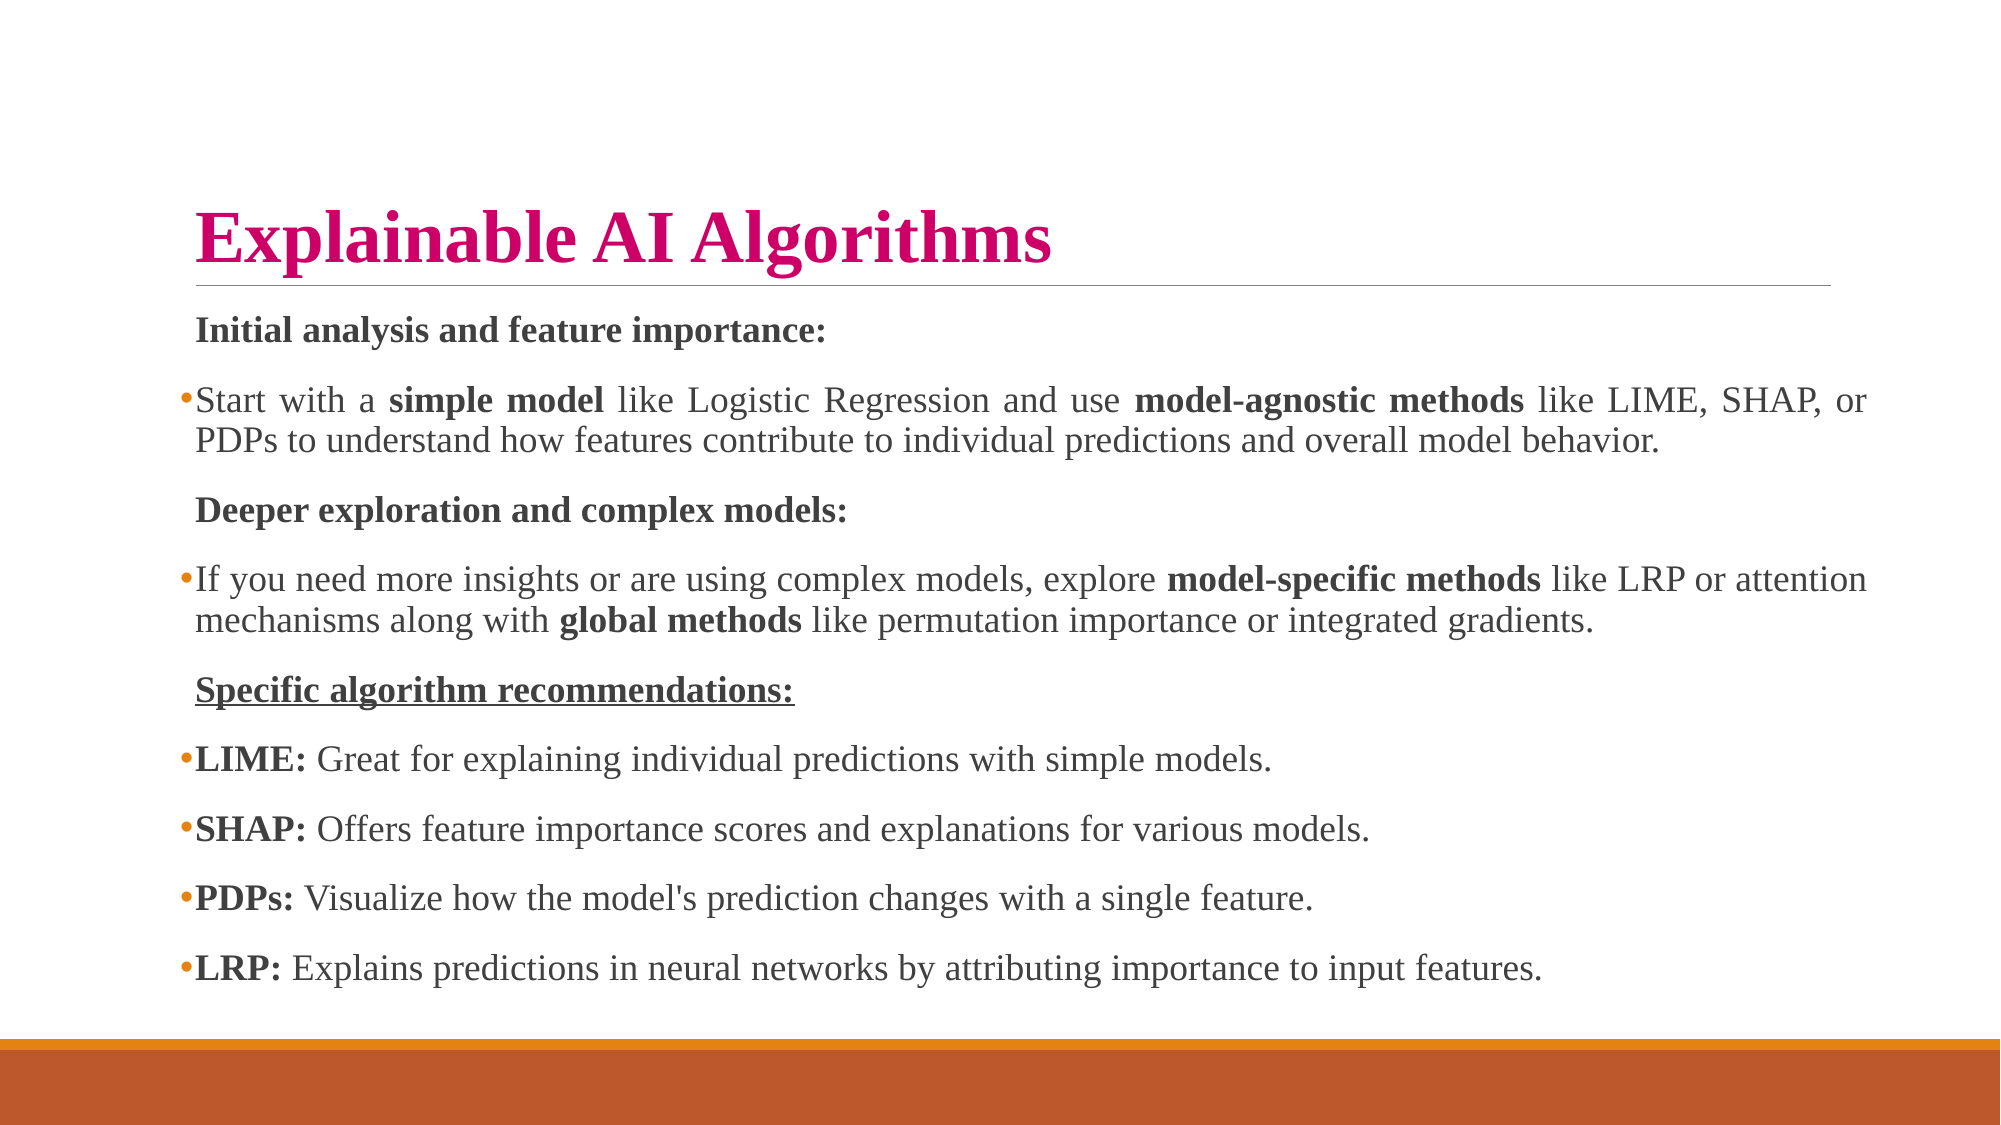

# Explainable AI Algorithms
Initial analysis and feature importance:
Start with a simple model like Logistic Regression and use model-agnostic methods like LIME, SHAP, or PDPs to understand how features contribute to individual predictions and overall model behavior.
Deeper exploration and complex models:
If you need more insights or are using complex models, explore model-specific methods like LRP or attention mechanisms along with global methods like permutation importance or integrated gradients.
Specific algorithm recommendations:
LIME: Great for explaining individual predictions with simple models.
SHAP: Offers feature importance scores and explanations for various models.
PDPs: Visualize how the model's prediction changes with a single feature.
LRP: Explains predictions in neural networks by attributing importance to input features.